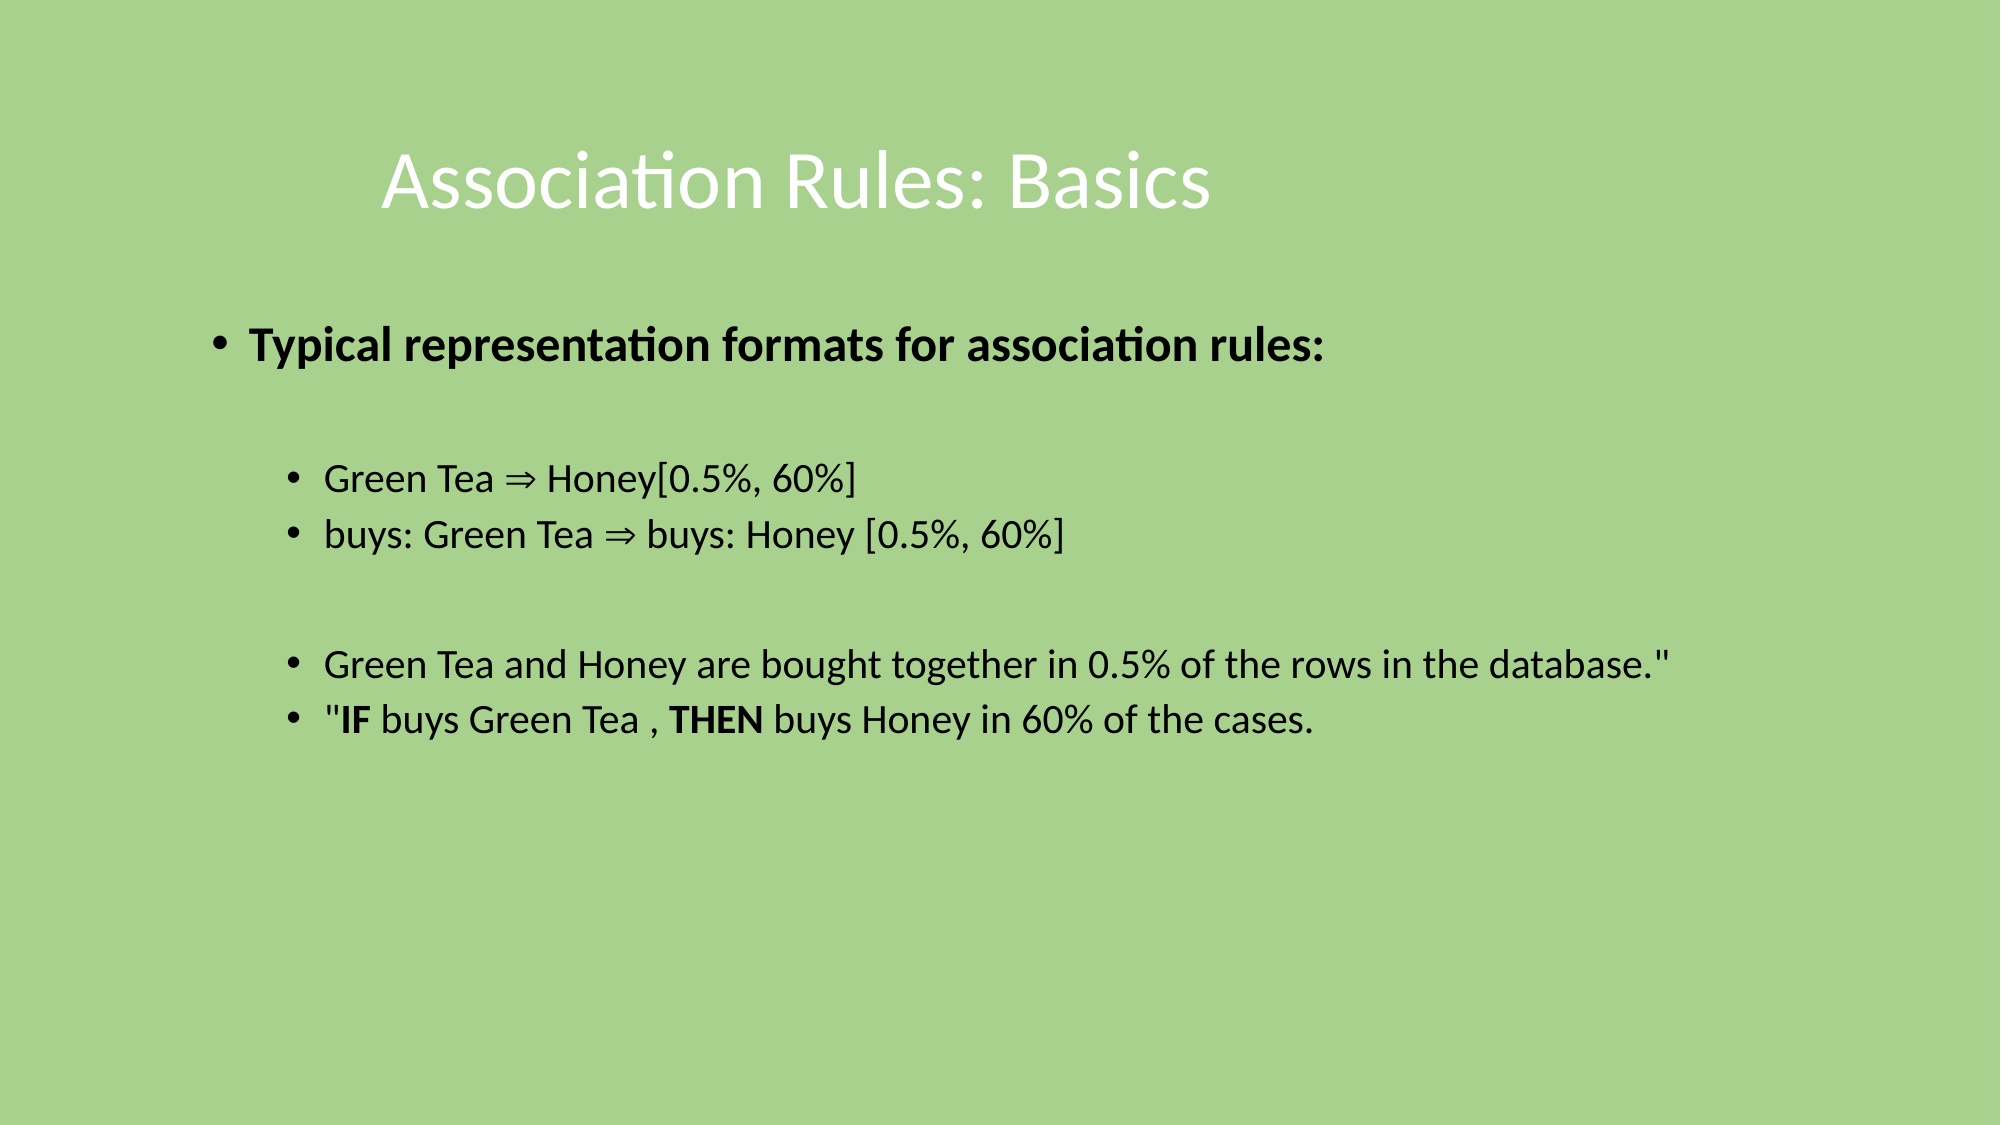

# Association Rules: Basics
Typical representation formats for association rules:

Green Tea ⇒ Honey[0.5%, 60%]
buys: Green Tea ⇒ buys: Honey [0.5%, 60%]

Green Tea and Honey are bought together in 0.5% of the rows in the database."
"IF buys Green Tea , THEN buys Honey in 60% of the cases.